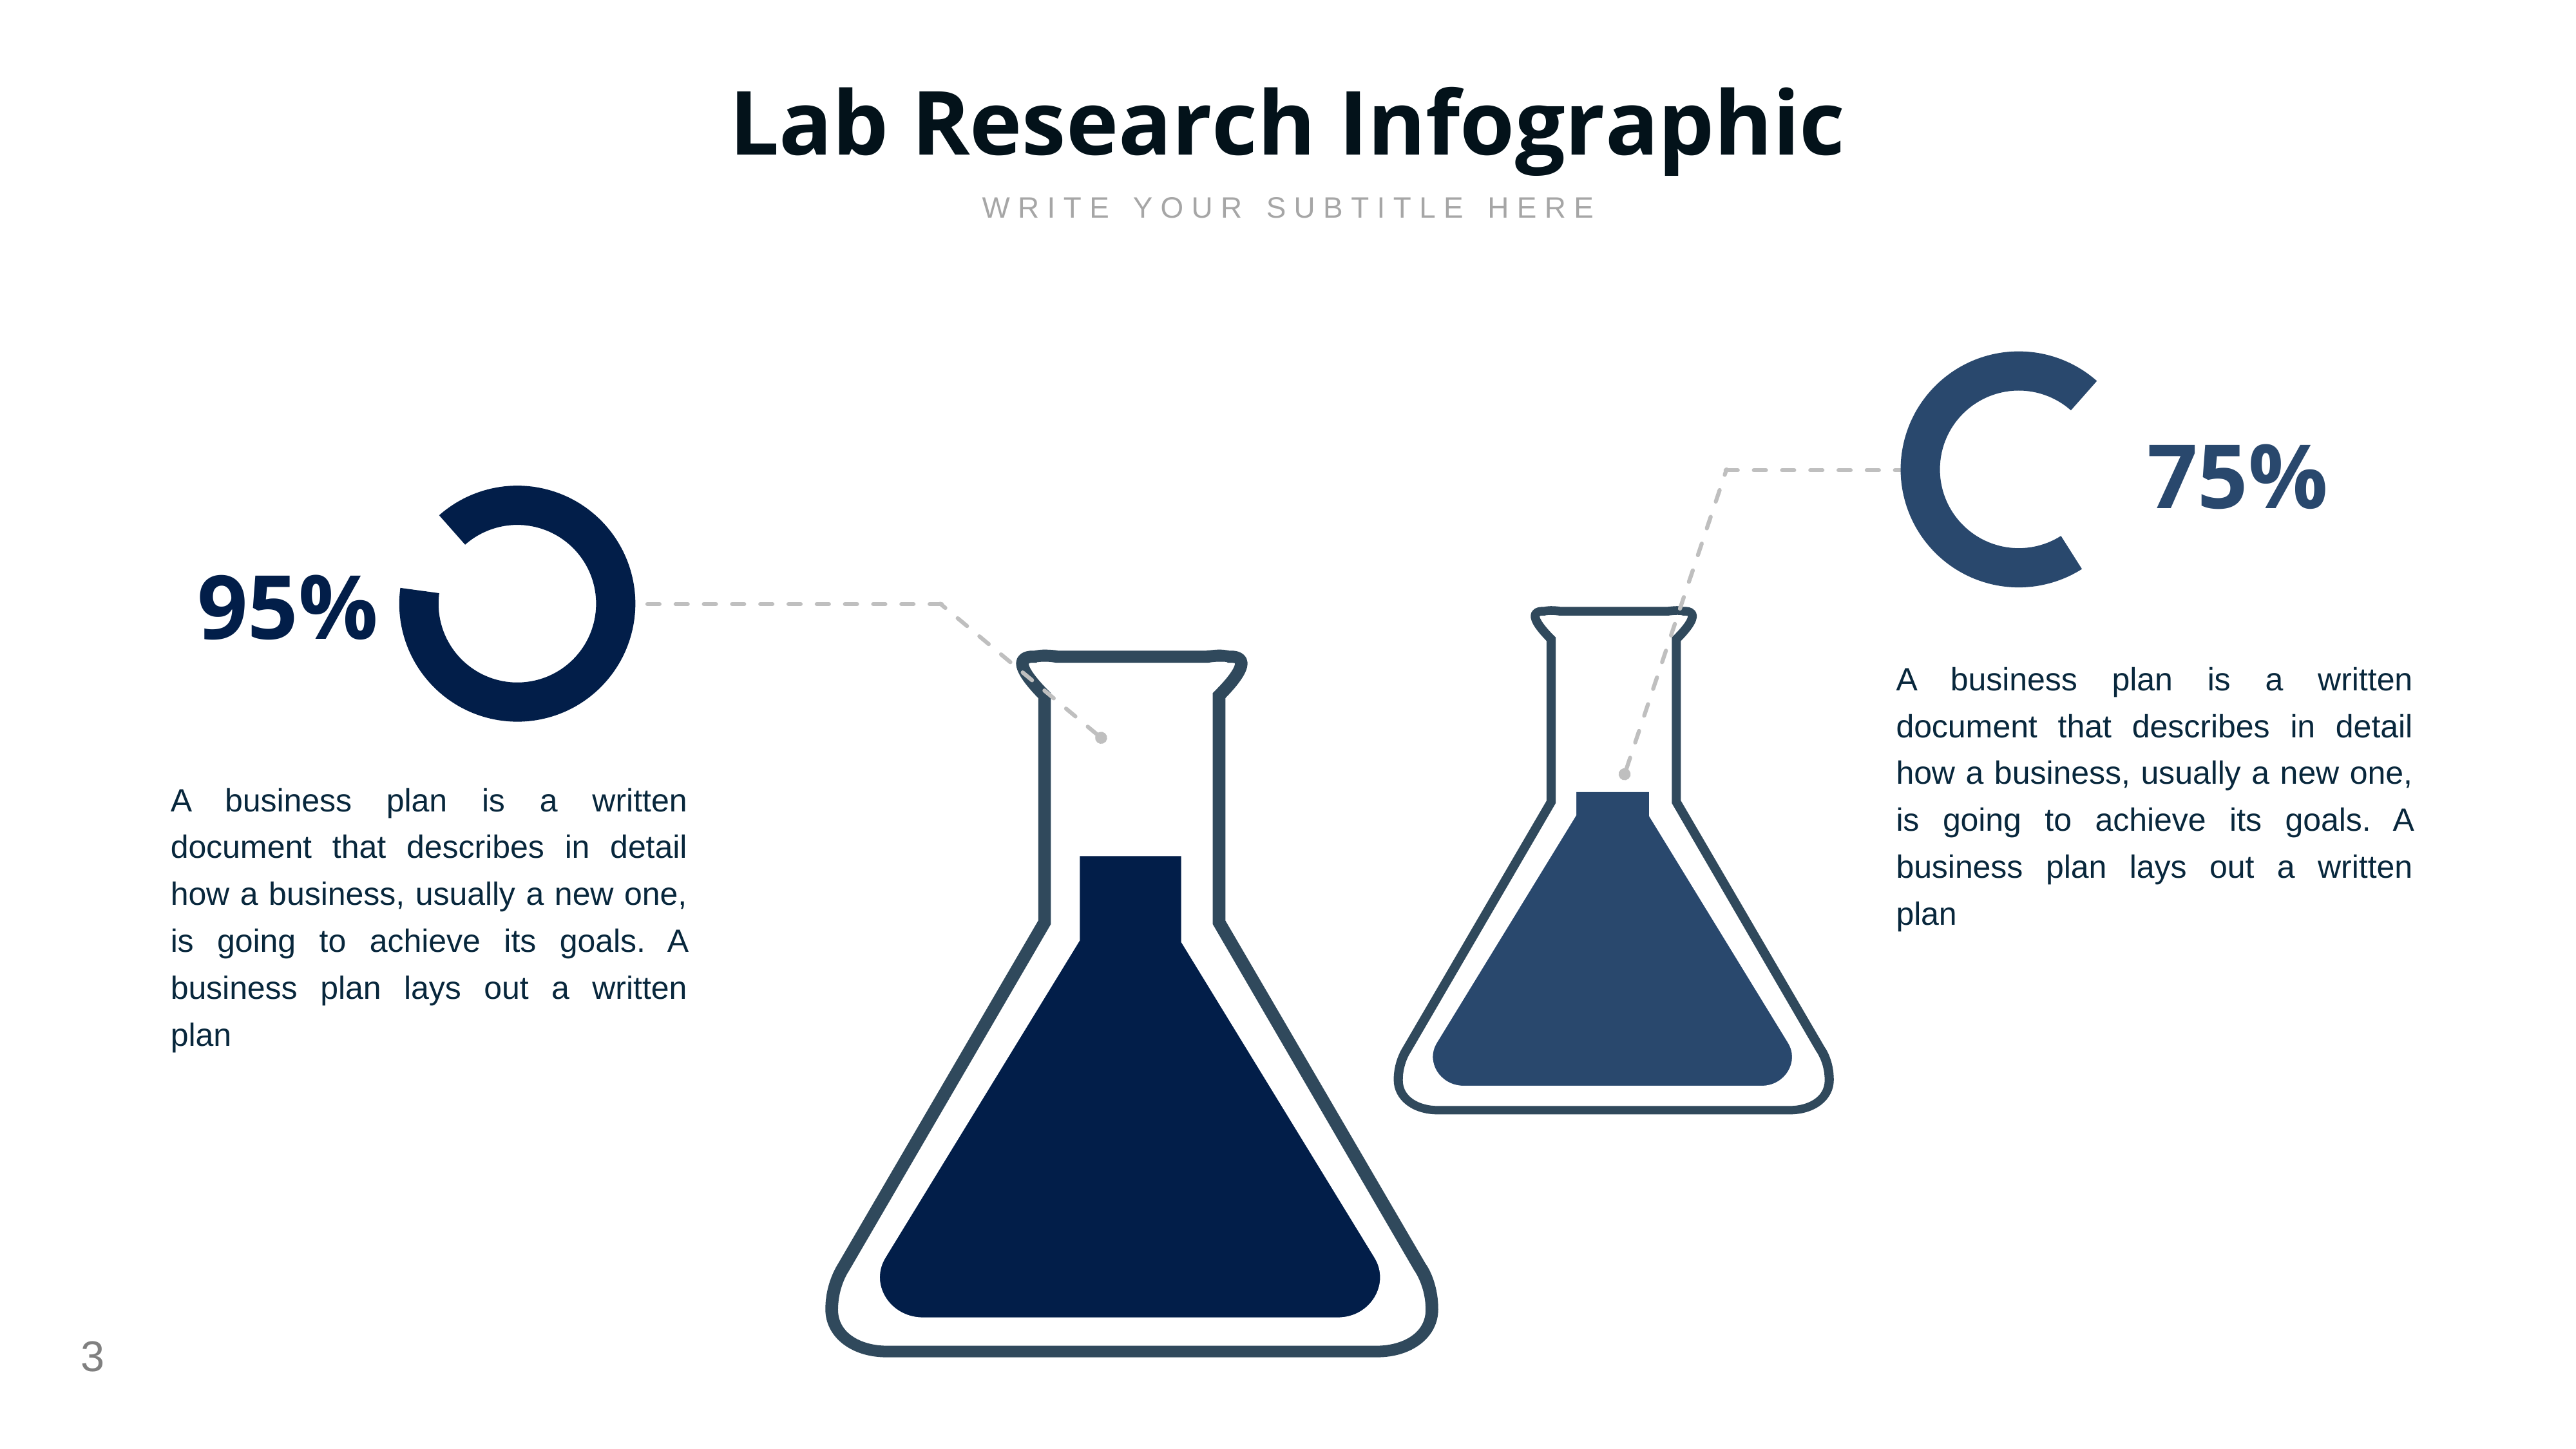

Lab Research Infographic
WRITE YOUR SUBTITLE HERE

75%

95%

A business plan is a written document that describes in detail how a business, usually a new one, is going to achieve its goals. A business plan lays out a written plan

A business plan is a written document that describes in detail how a business, usually a new one, is going to achieve its goals. A business plan lays out a written plan